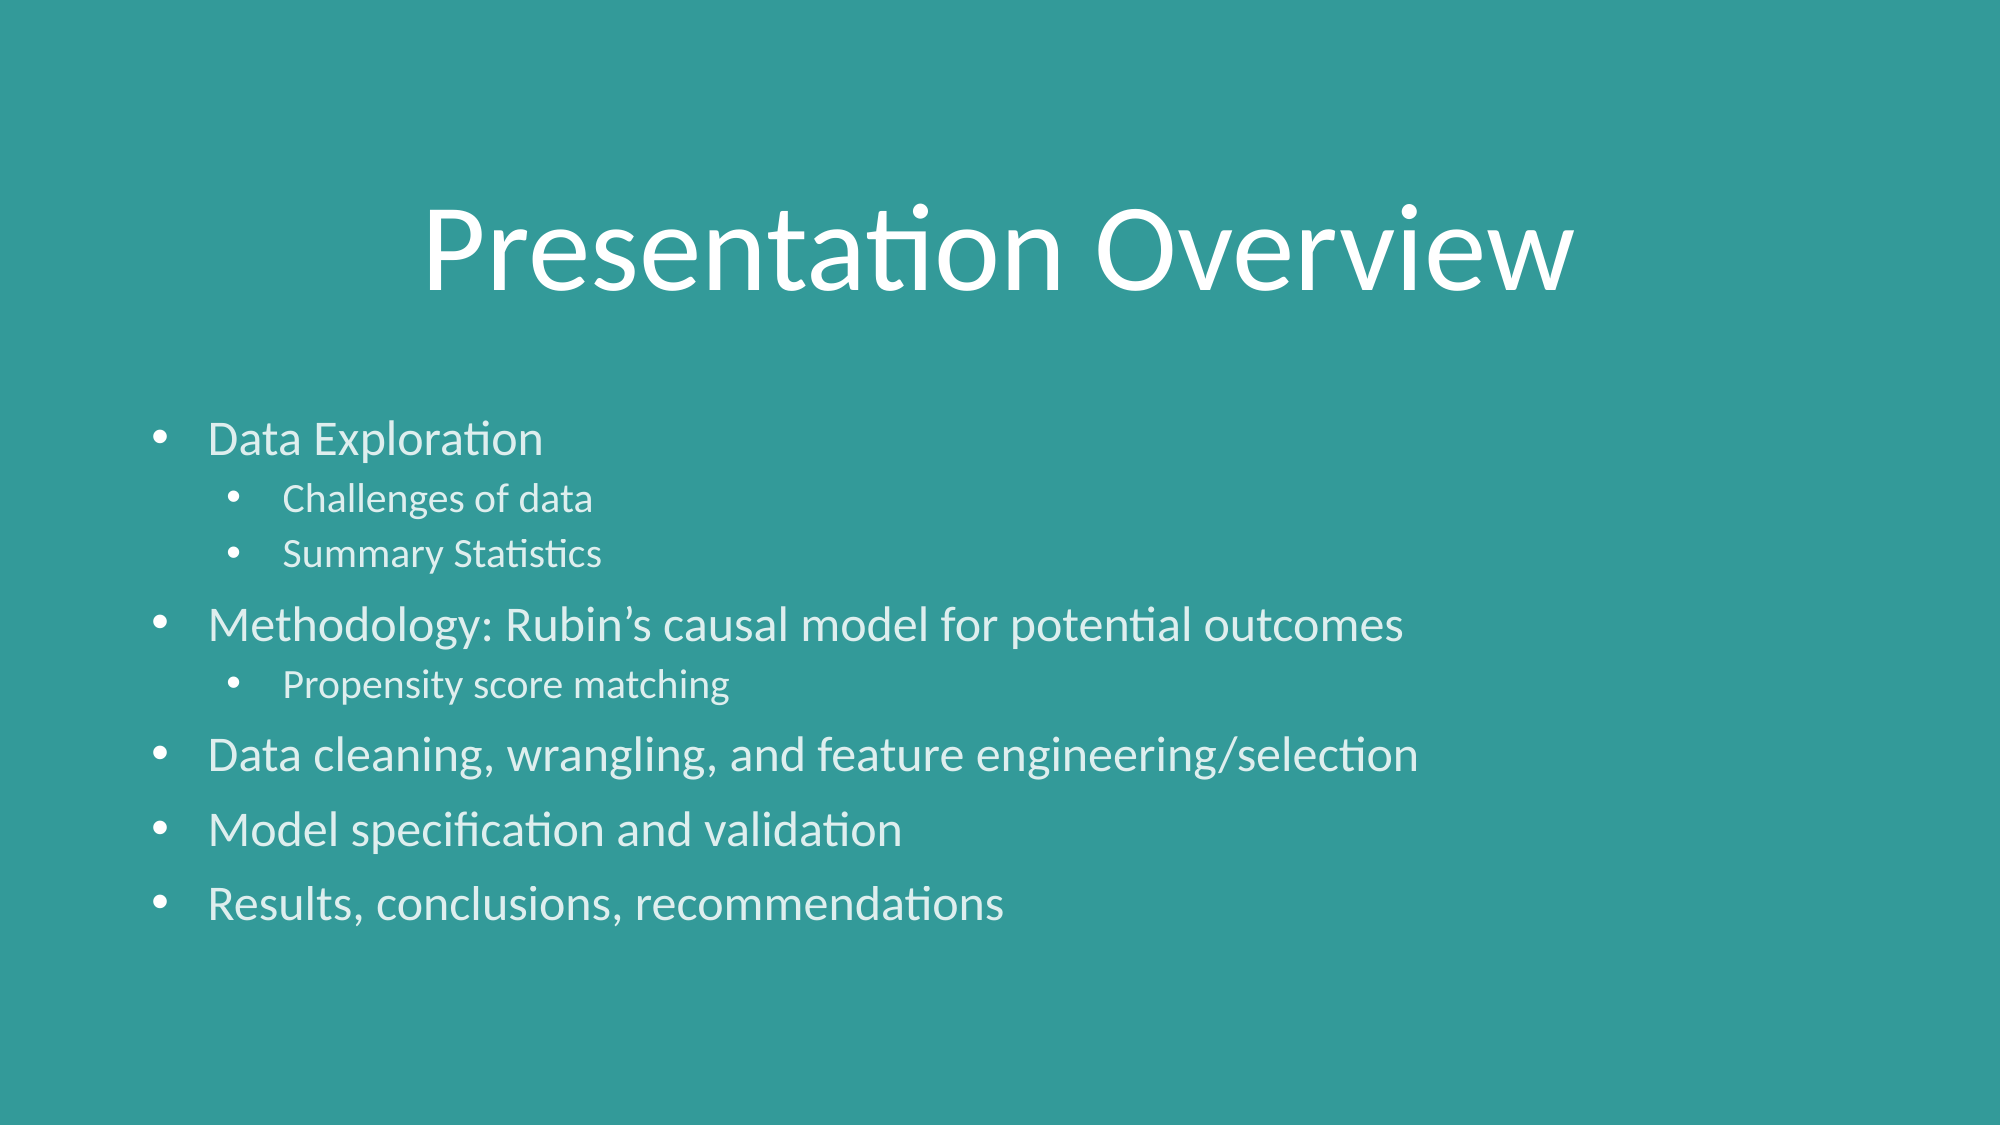

# Presentation Overview
Data Exploration
Challenges of data
Summary Statistics
Methodology: Rubin’s causal model for potential outcomes
Propensity score matching
Data cleaning, wrangling, and feature engineering/selection
Model specification and validation
Results, conclusions, recommendations